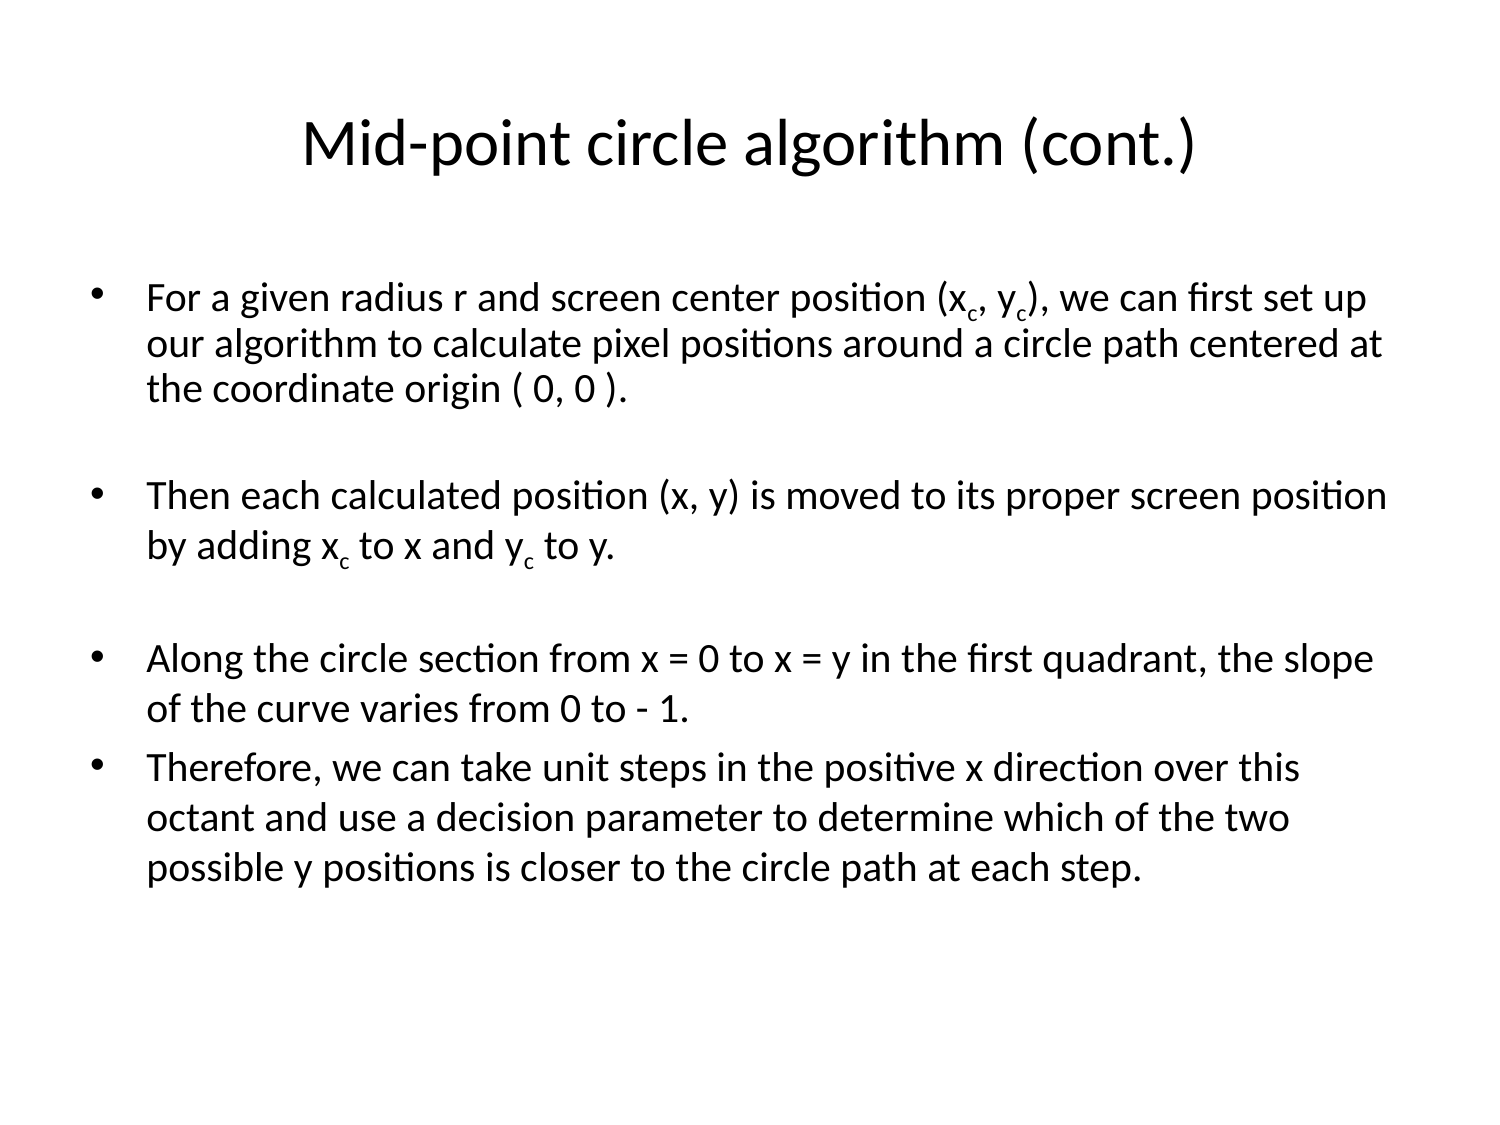

# Mid-point circle algorithm (cont.)
For a given radius r and screen center position (xc, yc), we can first set up our algorithm to calculate pixel positions around a circle path centered at the coordinate origin ( 0, 0 ).

Then each calculated position (x, y) is moved to its proper screen position by adding xc to x and yc to y.

Along the circle section from x = 0 to x = y in the first quadrant, the slope of the curve varies from 0 to - 1.
Therefore, we can take unit steps in the positive x direction over this octant and use a decision parameter to determine which of the two possible y positions is closer to the circle path at each step.